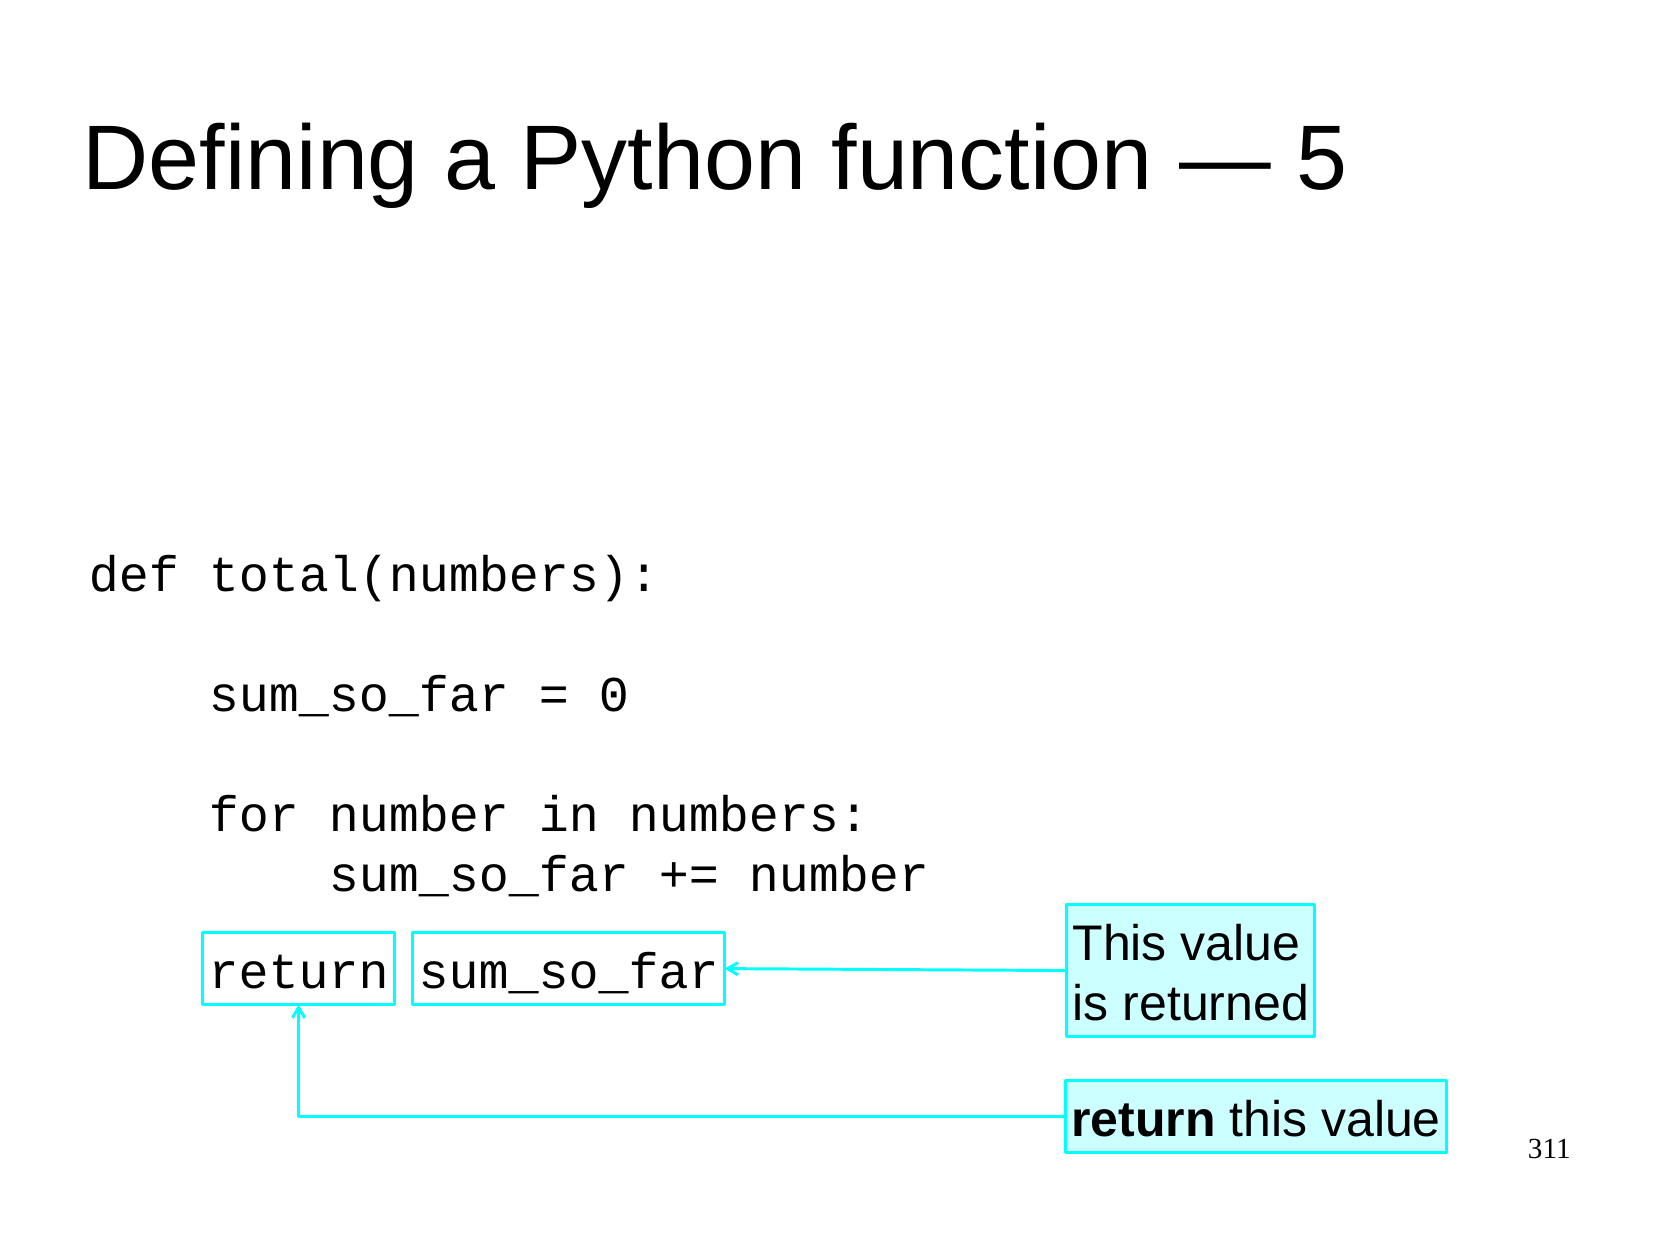

Defining a Python function ― 5
def total(numbers):

    sum_so_far = 0

    for number in numbers:
        sum_so_far += number
This value
is returned
return
sum_so_far
return this value
311